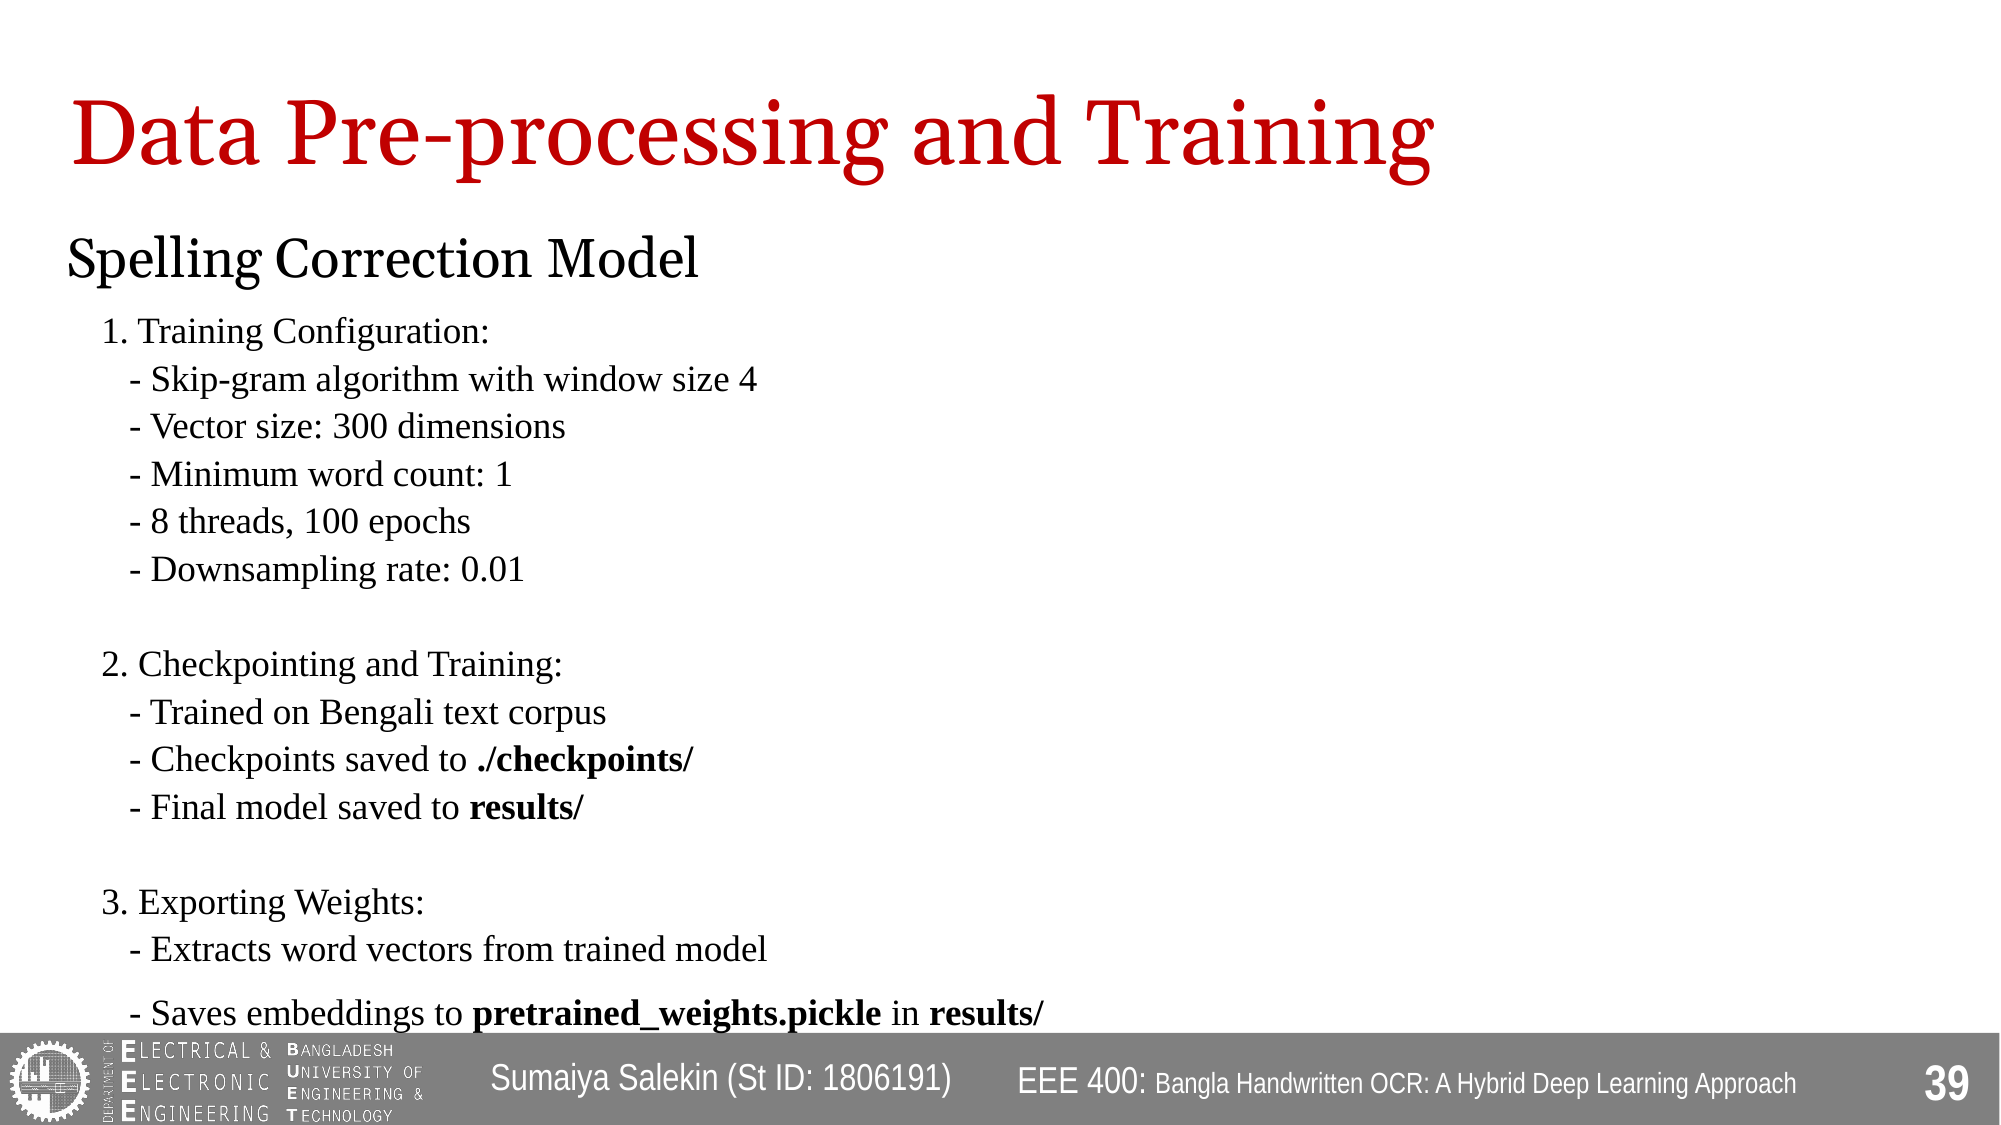

# Data Pre-processing and Training
Spelling Correction Model
1. Training Configuration:
   - Skip-gram algorithm with window size 4
   - Vector size: 300 dimensions
   - Minimum word count: 1
   - 8 threads, 100 epochs
   - Downsampling rate: 0.01

2. Checkpointing and Training:
   - Trained on Bengali text corpus
   - Checkpoints saved to ./checkpoints/
   - Final model saved to results/

3. Exporting Weights:
   - Extracts word vectors from trained model
   - Saves embeddings to pretrained_weights.pickle in results/
Sumaiya Salekin (St ID: 1806191)
EEE 400: Bangla Handwritten OCR: A Hybrid Deep Learning Approach
39